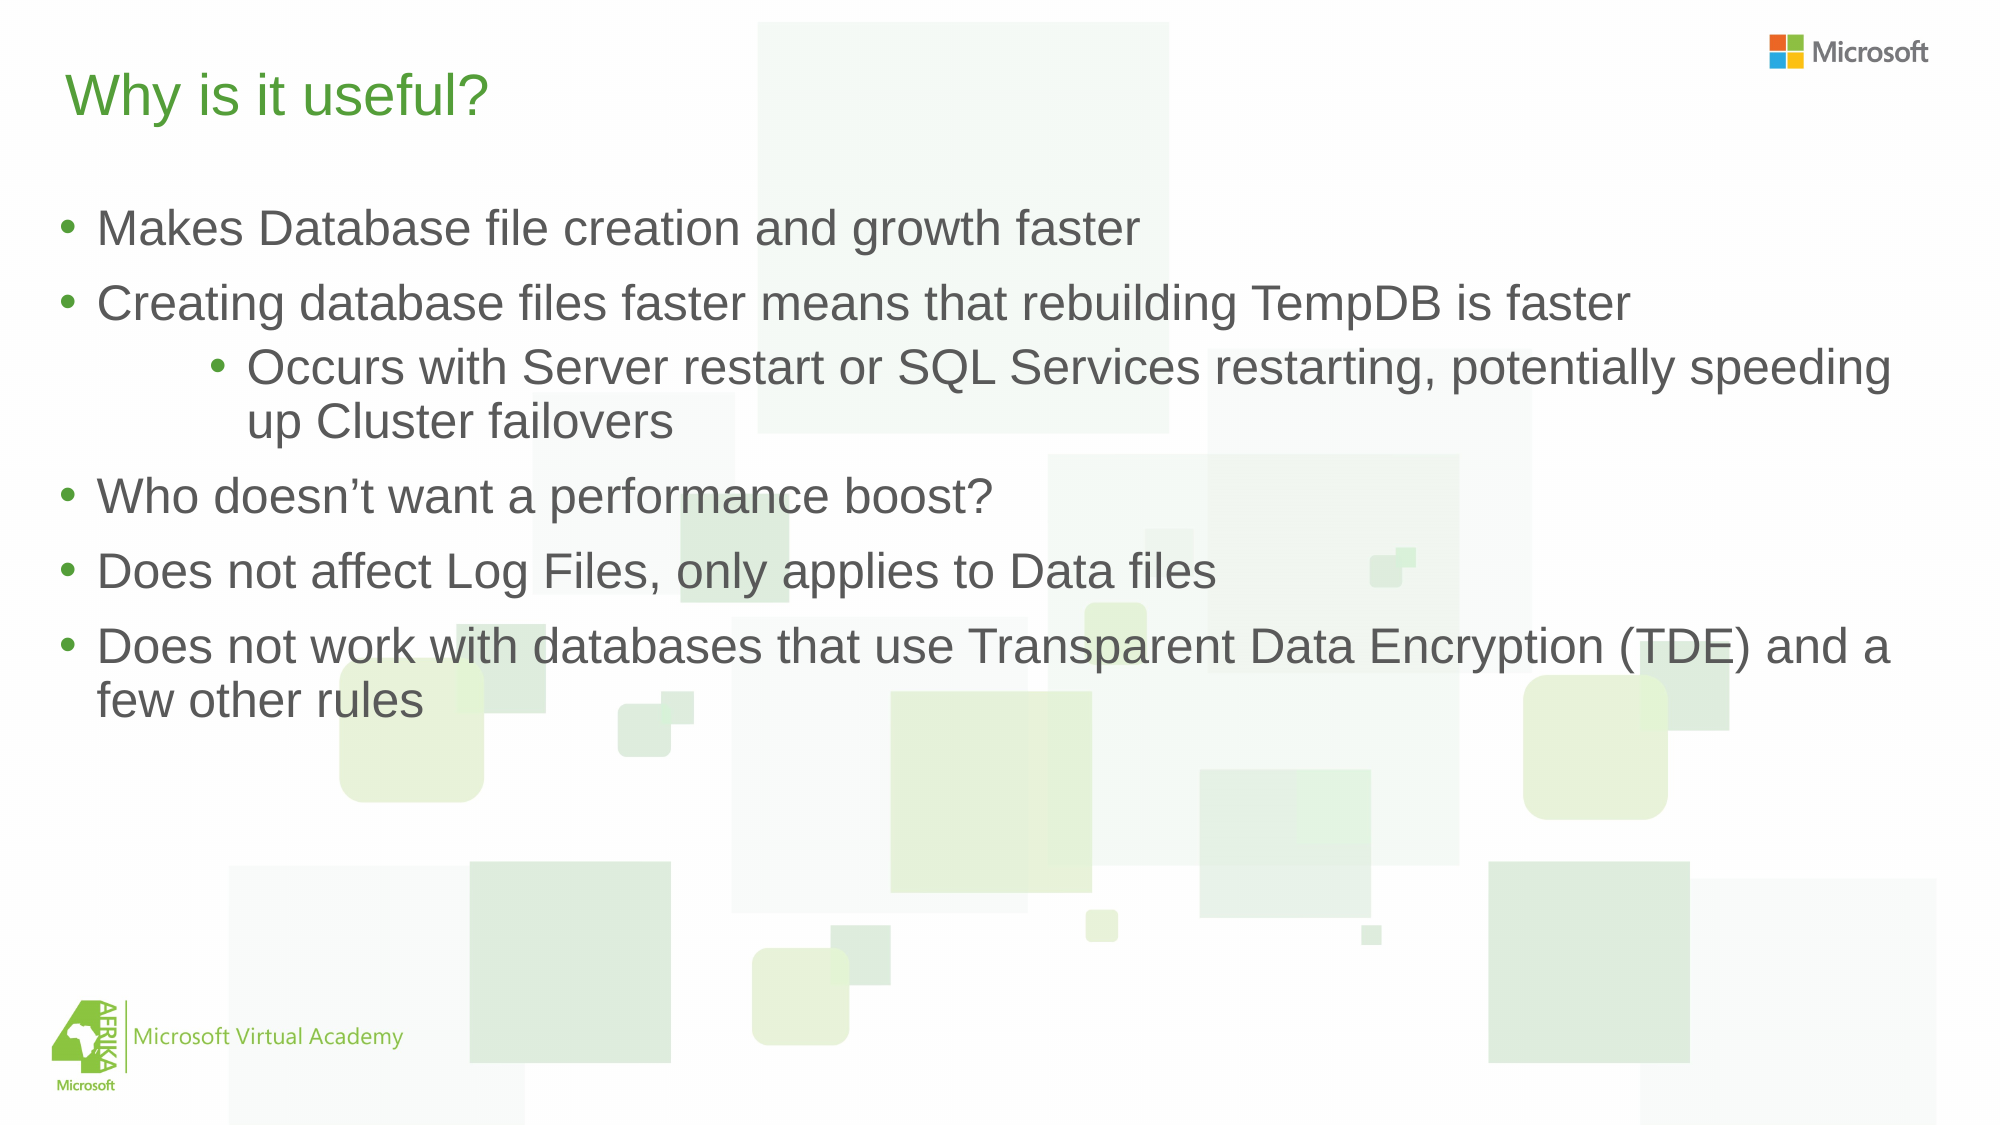

# Why is it useful?
Makes Database file creation and growth faster
Creating database files faster means that rebuilding TempDB is faster
Occurs with Server restart or SQL Services restarting, potentially speeding up Cluster failovers
Who doesn’t want a performance boost?
Does not affect Log Files, only applies to Data files
Does not work with databases that use Transparent Data Encryption (TDE) and a few other rules